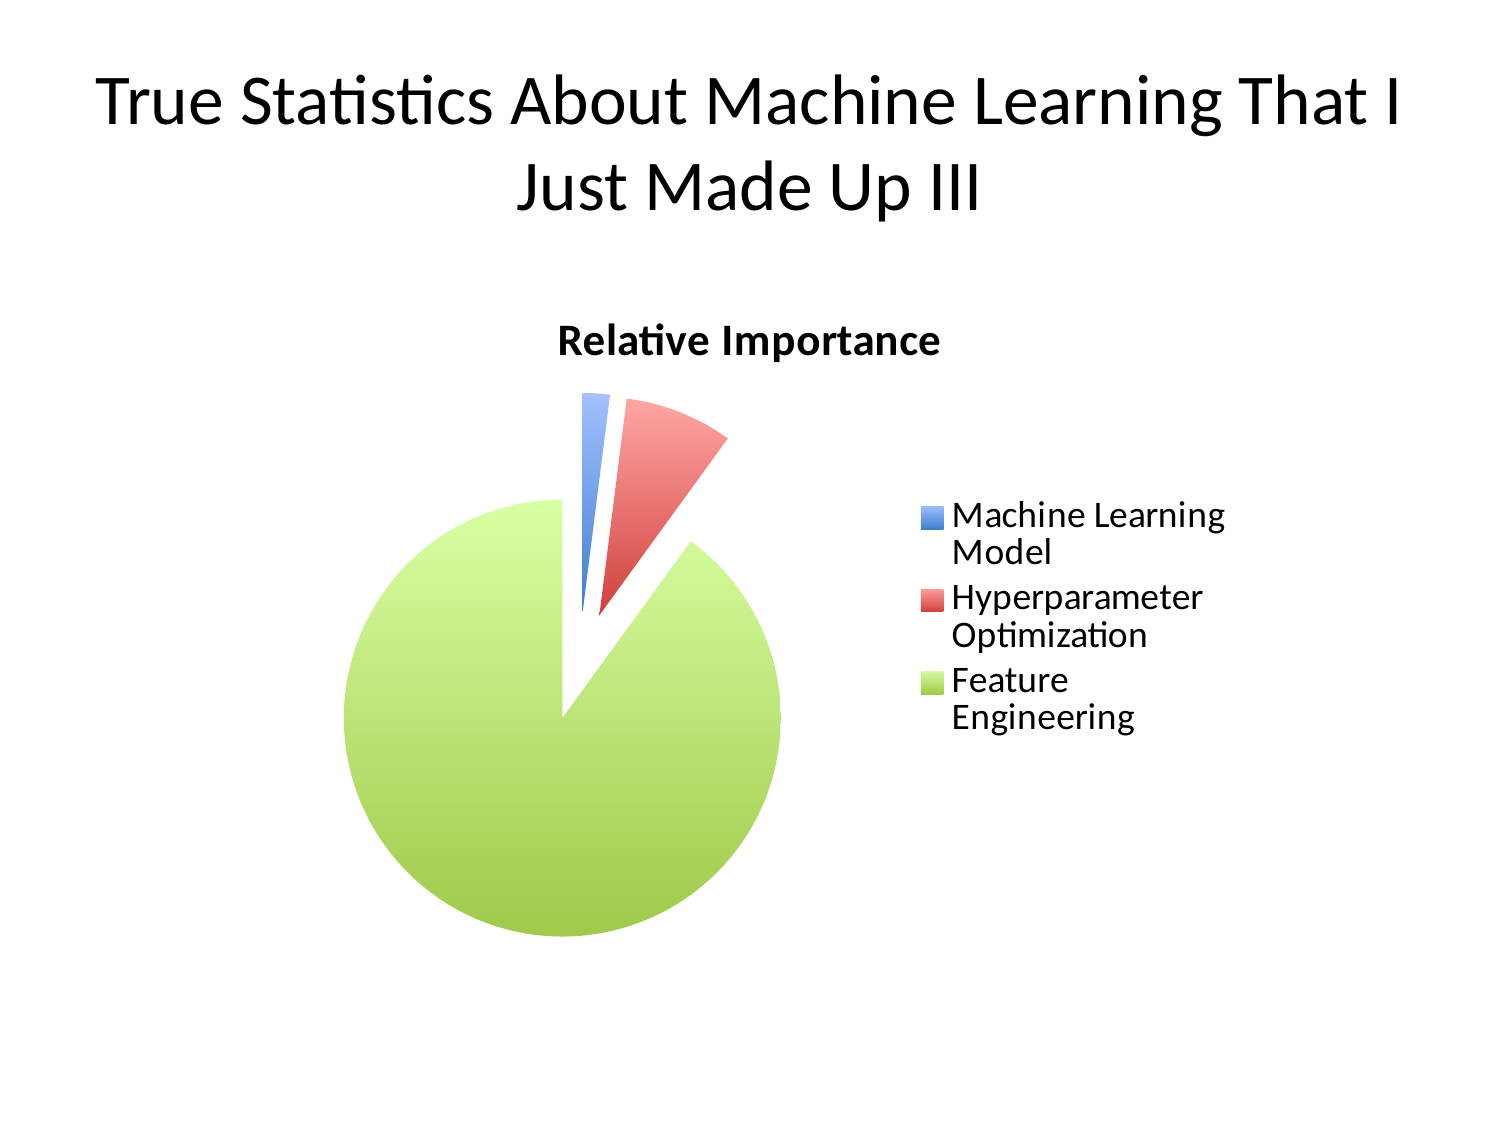

# True Statistics About Machine Learning That I Just Made Up III

### Chart:

| Category | Relative Importance |
|---|---|
| Machine Learning Model | 2.0 |
| Hyperparameter Optimization | 8.0 |
| Feature Engineering | 90.0 |